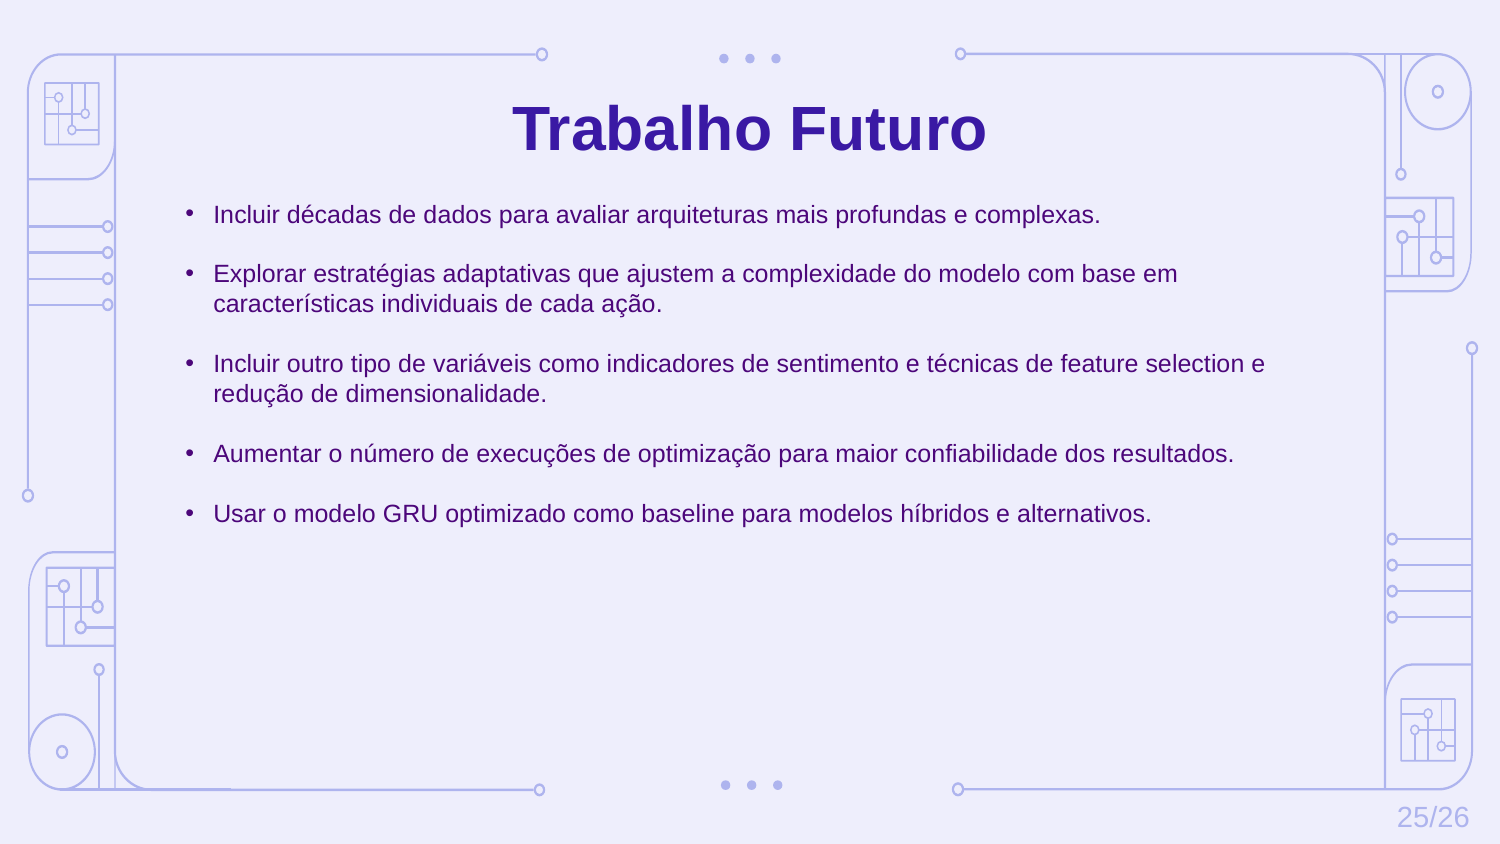

# Trabalho Futuro
Incluir décadas de dados para avaliar arquiteturas mais profundas e complexas.

Explorar estratégias adaptativas que ajustem a complexidade do modelo com base em características individuais de cada ação.

Incluir outro tipo de variáveis como indicadores de sentimento e técnicas de feature selection e redução de dimensionalidade.

Aumentar o número de execuções de optimização para maior confiabilidade dos resultados.

Usar o modelo GRU optimizado como baseline para modelos híbridos e alternativos.
25/26